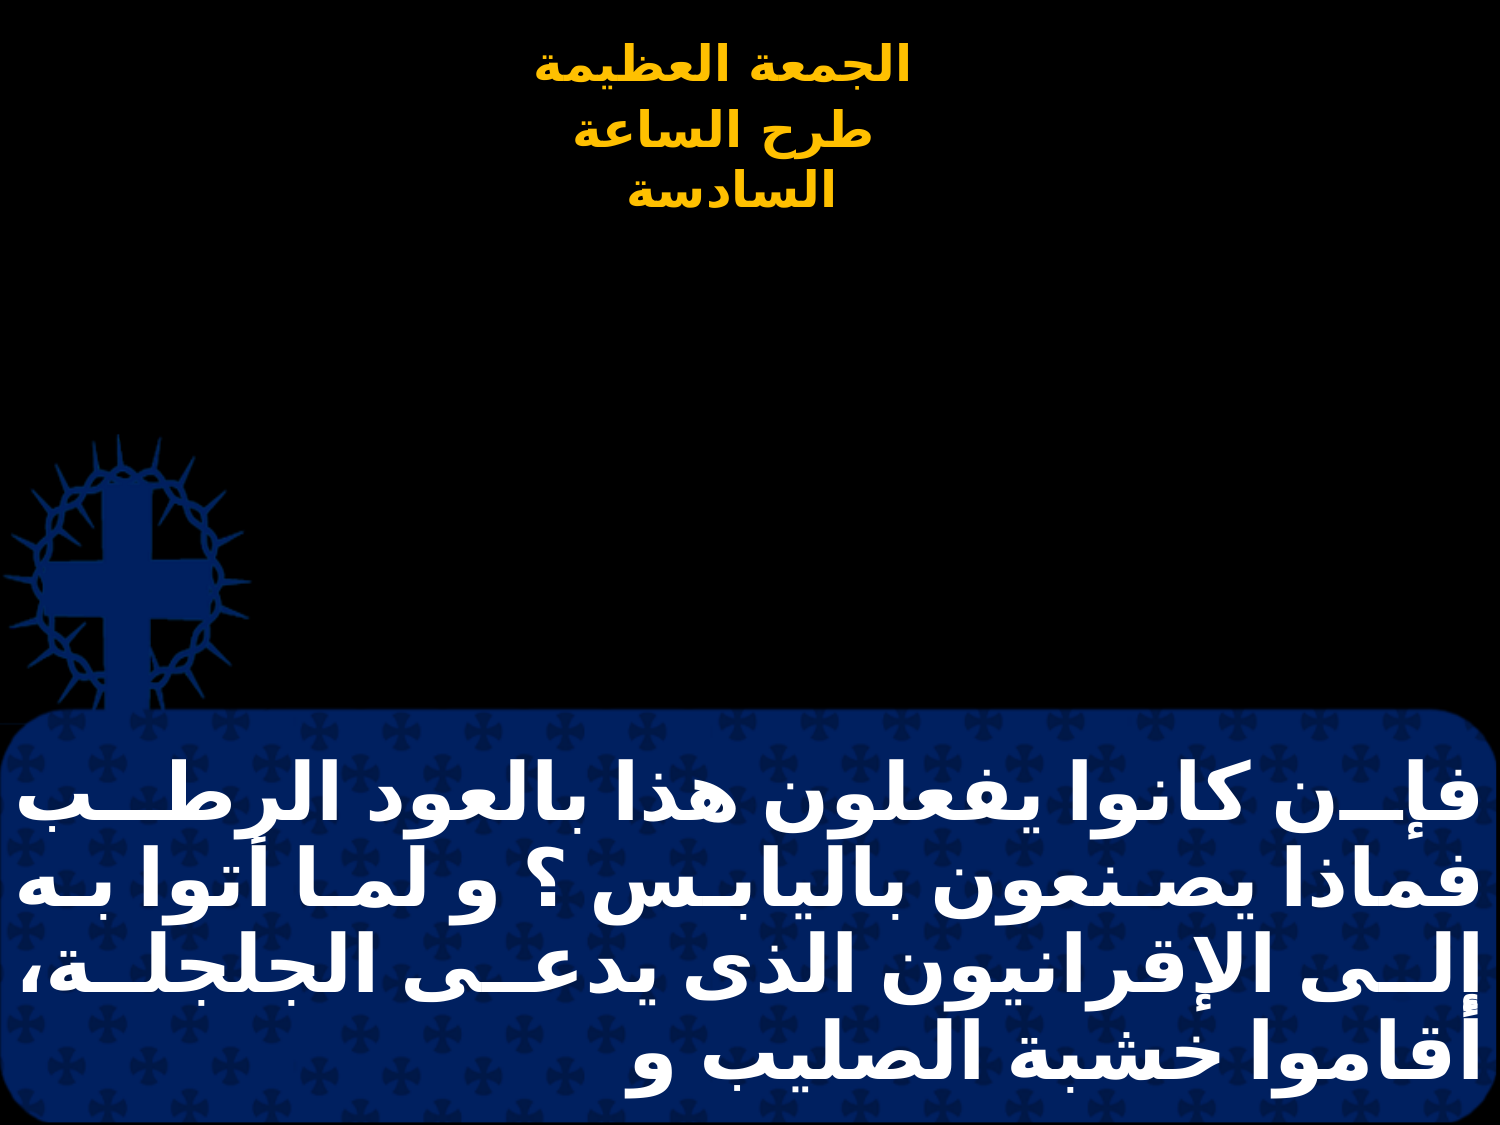

# فإن كانوا يفعلون هذا بالعود الرطب فماذا يصنعون باليابس ؟ و لما أتوا به إلى الإقرانيون الذى يدعى الجلجلة، أقاموا خشبة الصليب و